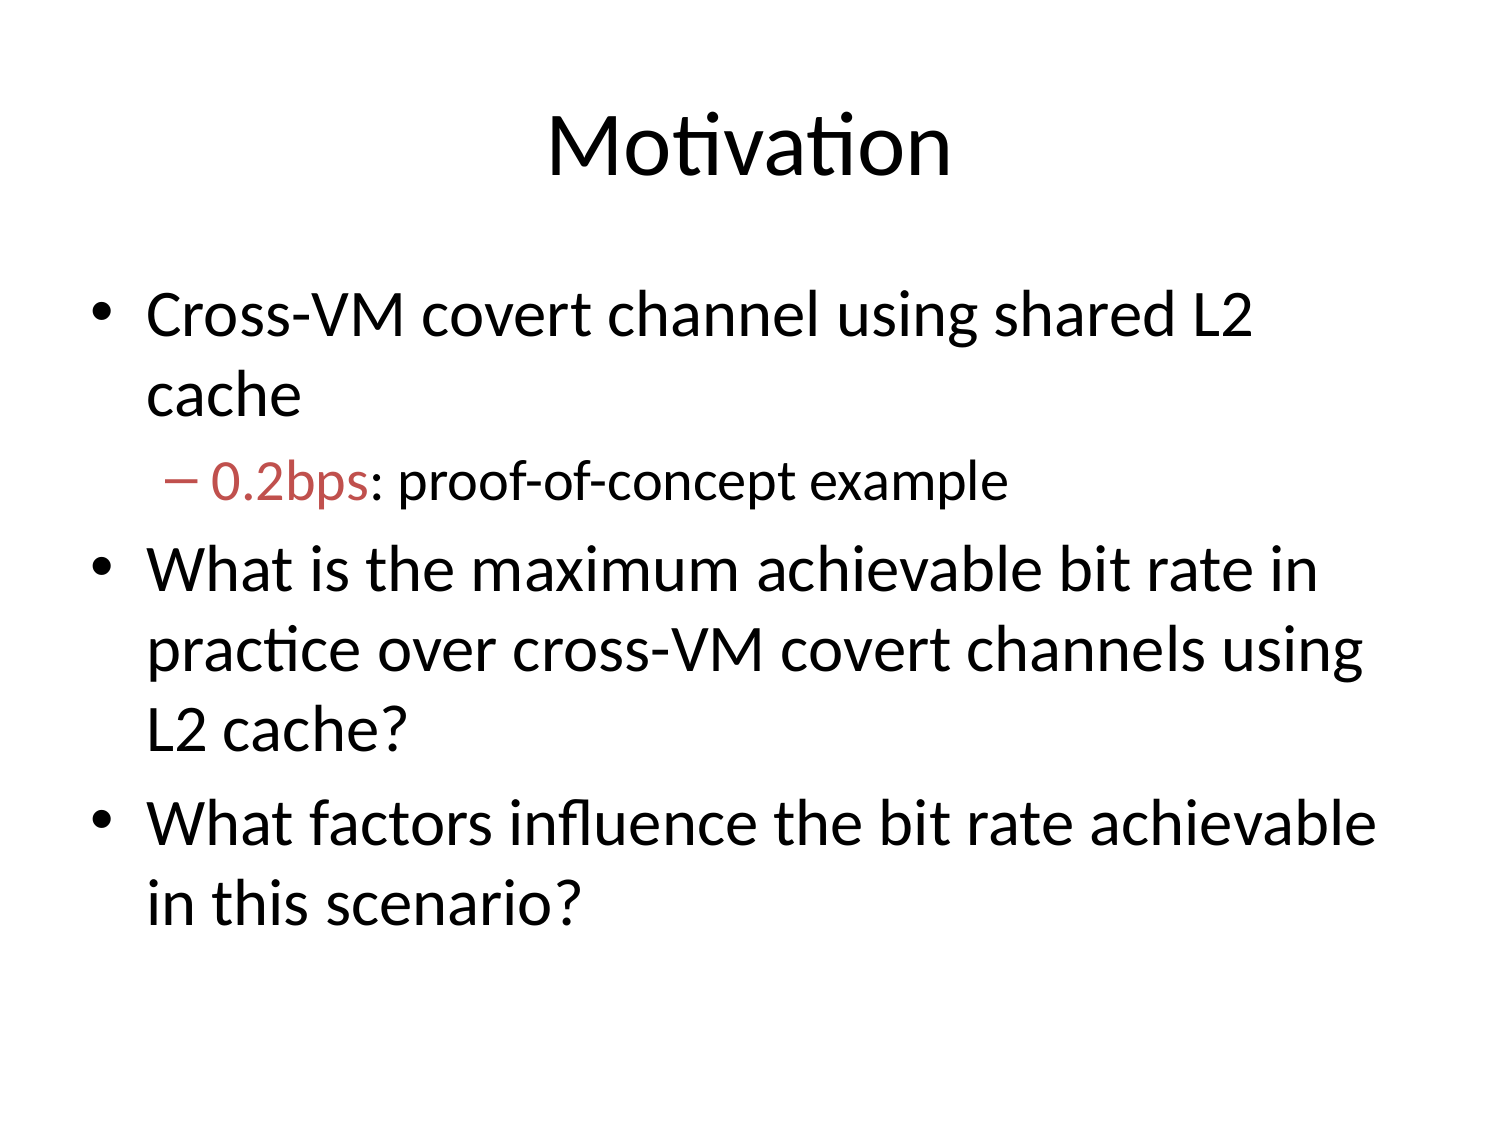

# Motivation
Cross-VM covert channel using shared L2 cache
0.2bps: proof-of-concept example
What is the maximum achievable bit rate in practice over cross-VM covert channels using L2 cache?
What factors influence the bit rate achievable in this scenario?